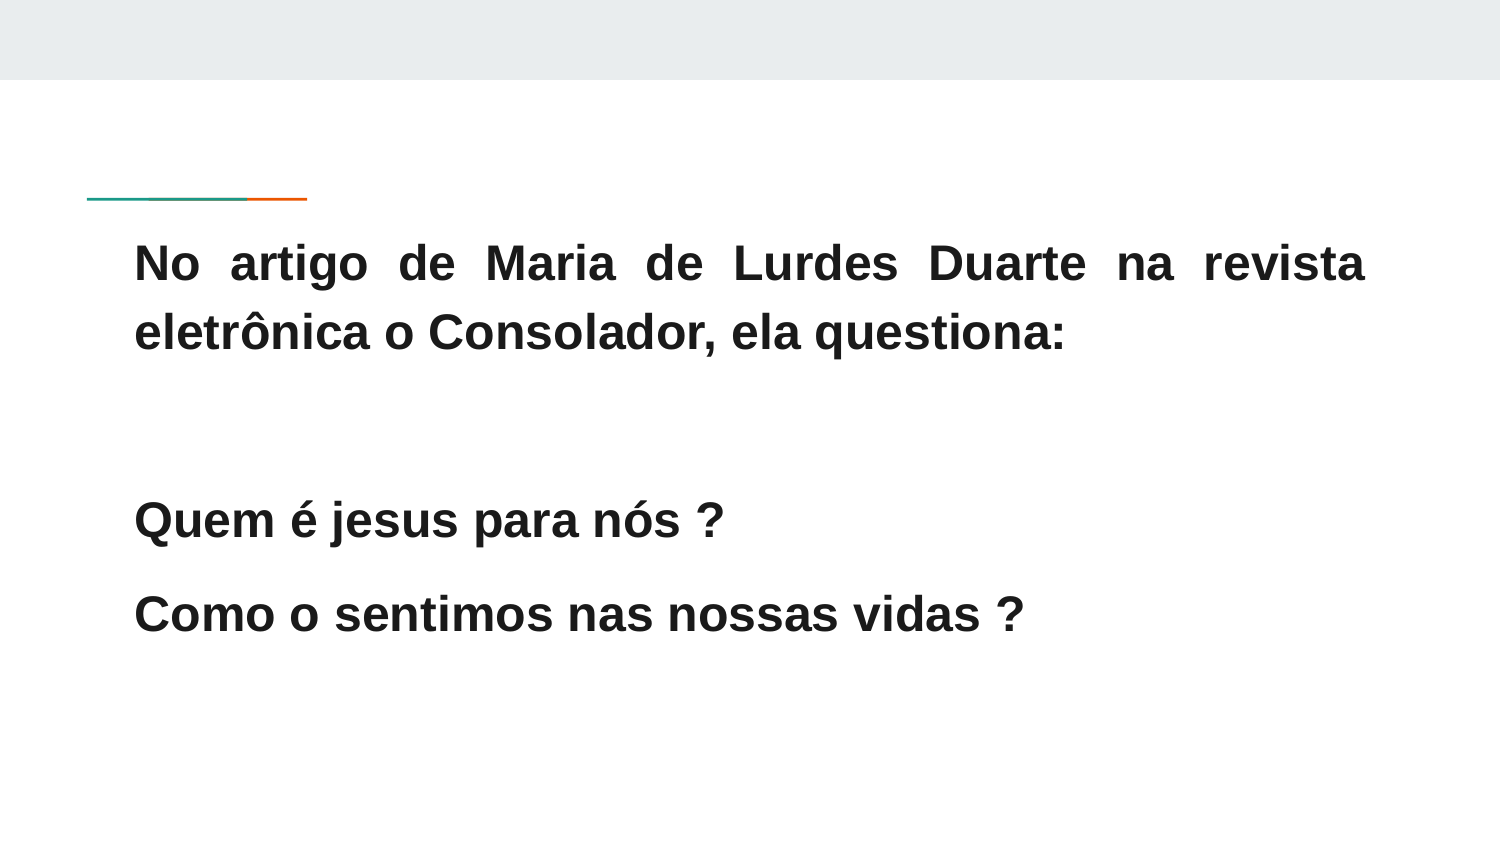

No artigo de Maria de Lurdes Duarte na revista eletrônica o Consolador, ela questiona:

Quem é jesus para nós ?
Como o sentimos nas nossas vidas ?